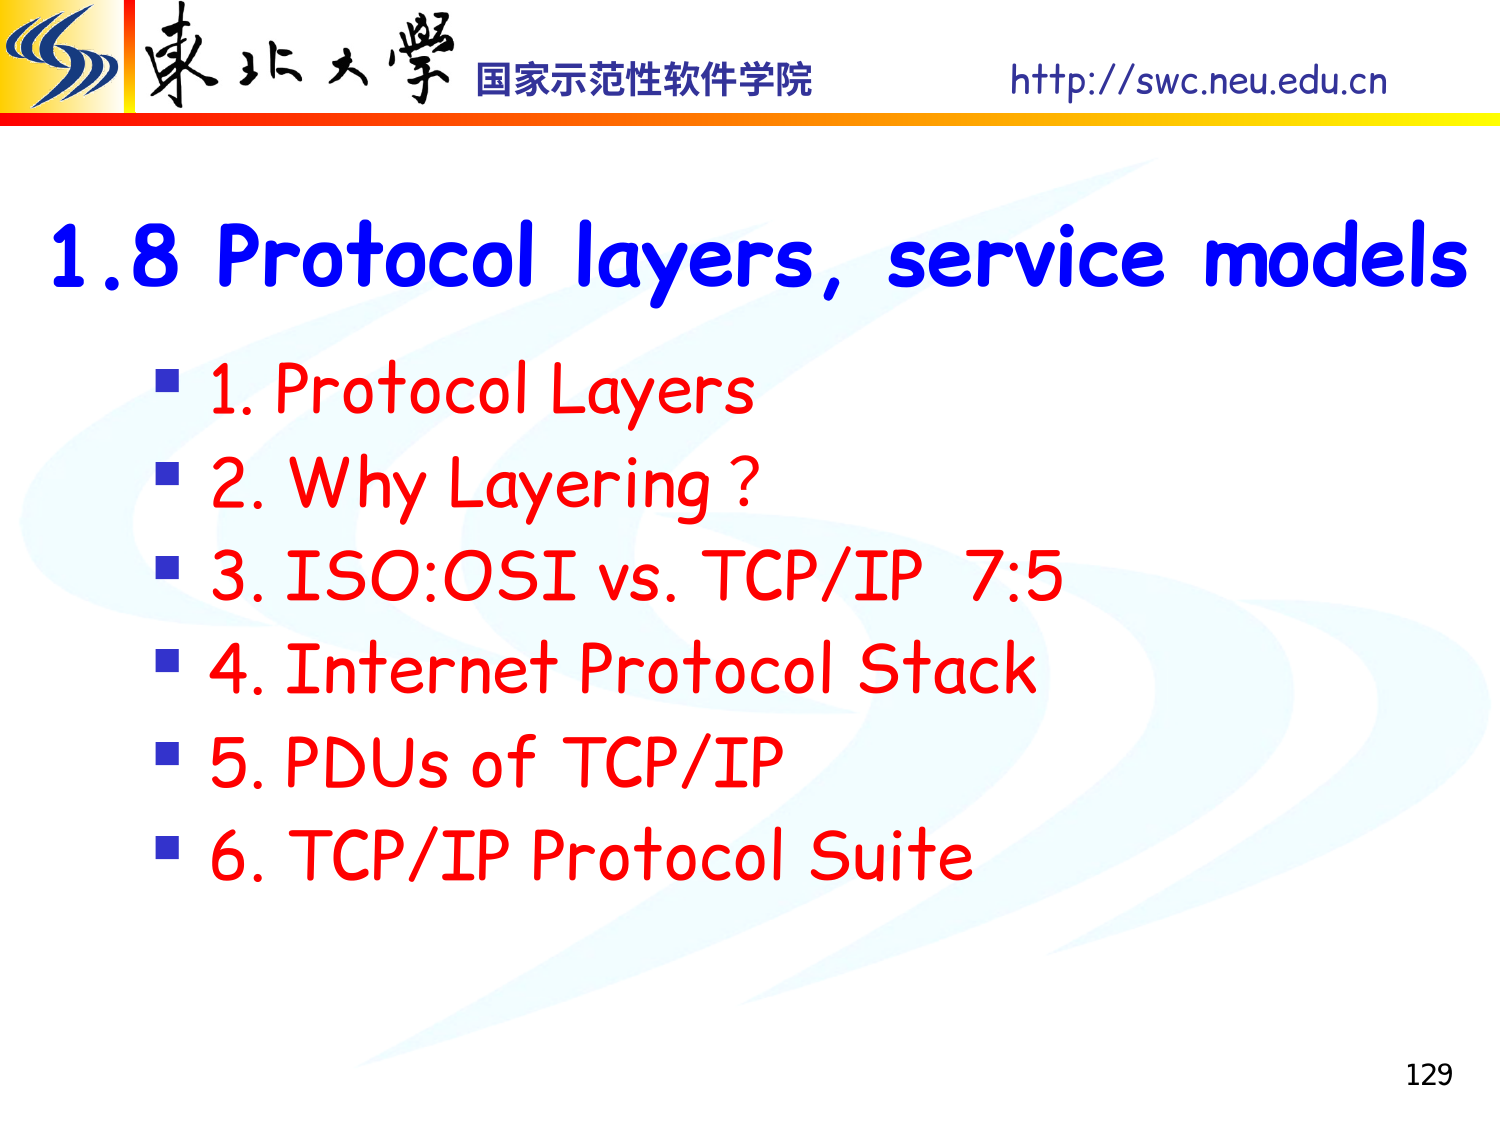

1.8 Protocol layers, service models
1. Protocol Layers
2. Why Layering？
3. ISO:OSI vs. TCP/IP  7:5
4. Internet Protocol Stack
5. PDUs of TCP/IP
6. TCP/IP Protocol Suite
129